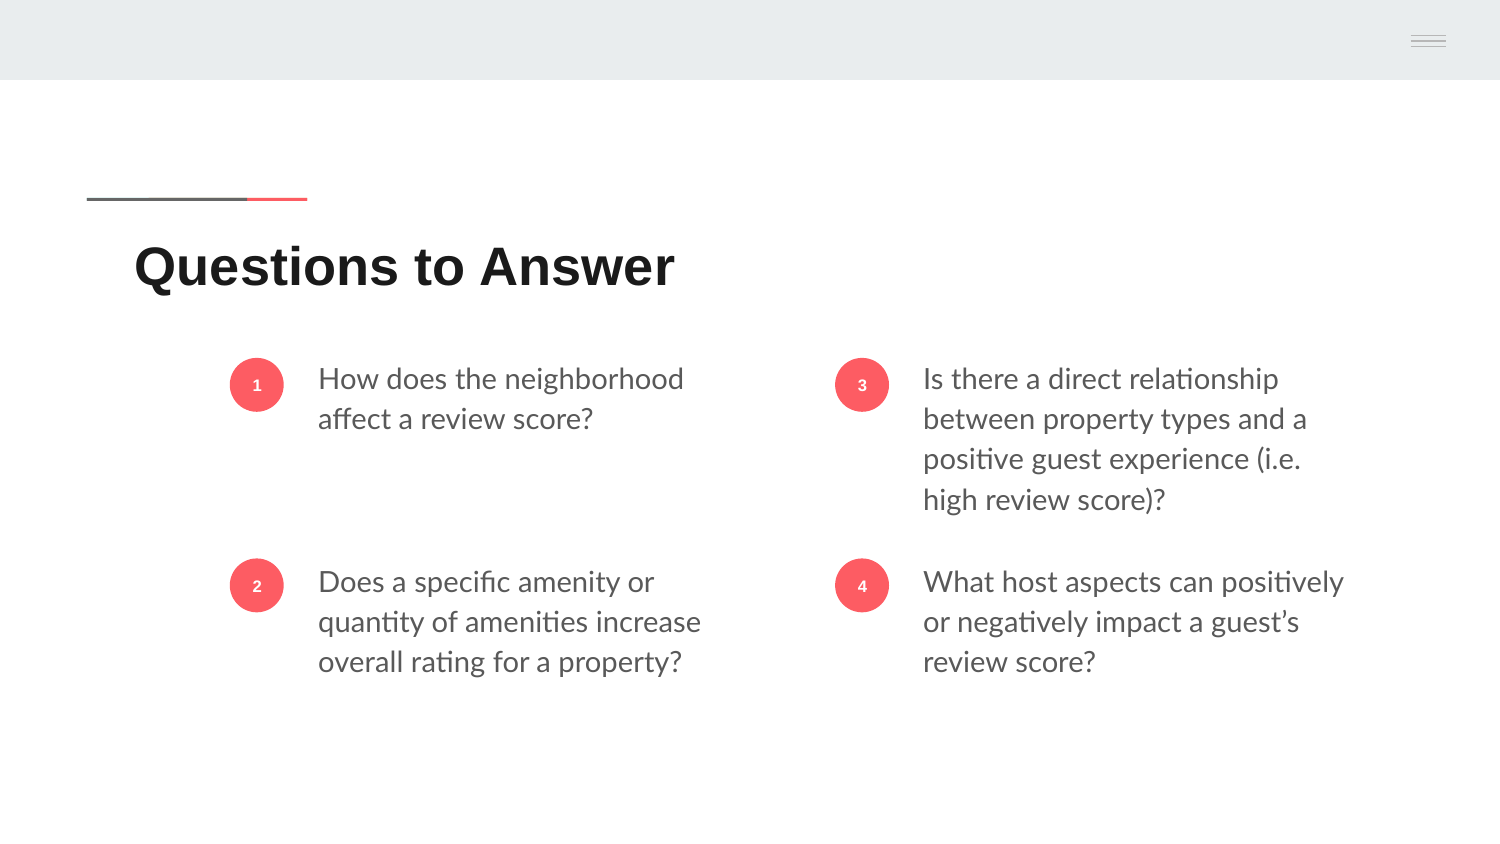

# Questions to Answer
How does the neighborhood affect a review score?
Is there a direct relationship between property types and a positive guest experience (i.e. high review score)?

1
3
Does a specific amenity or quantity of amenities increase overall rating for a property?
What host aspects can positively or negatively impact a guest’s review score?

2
4